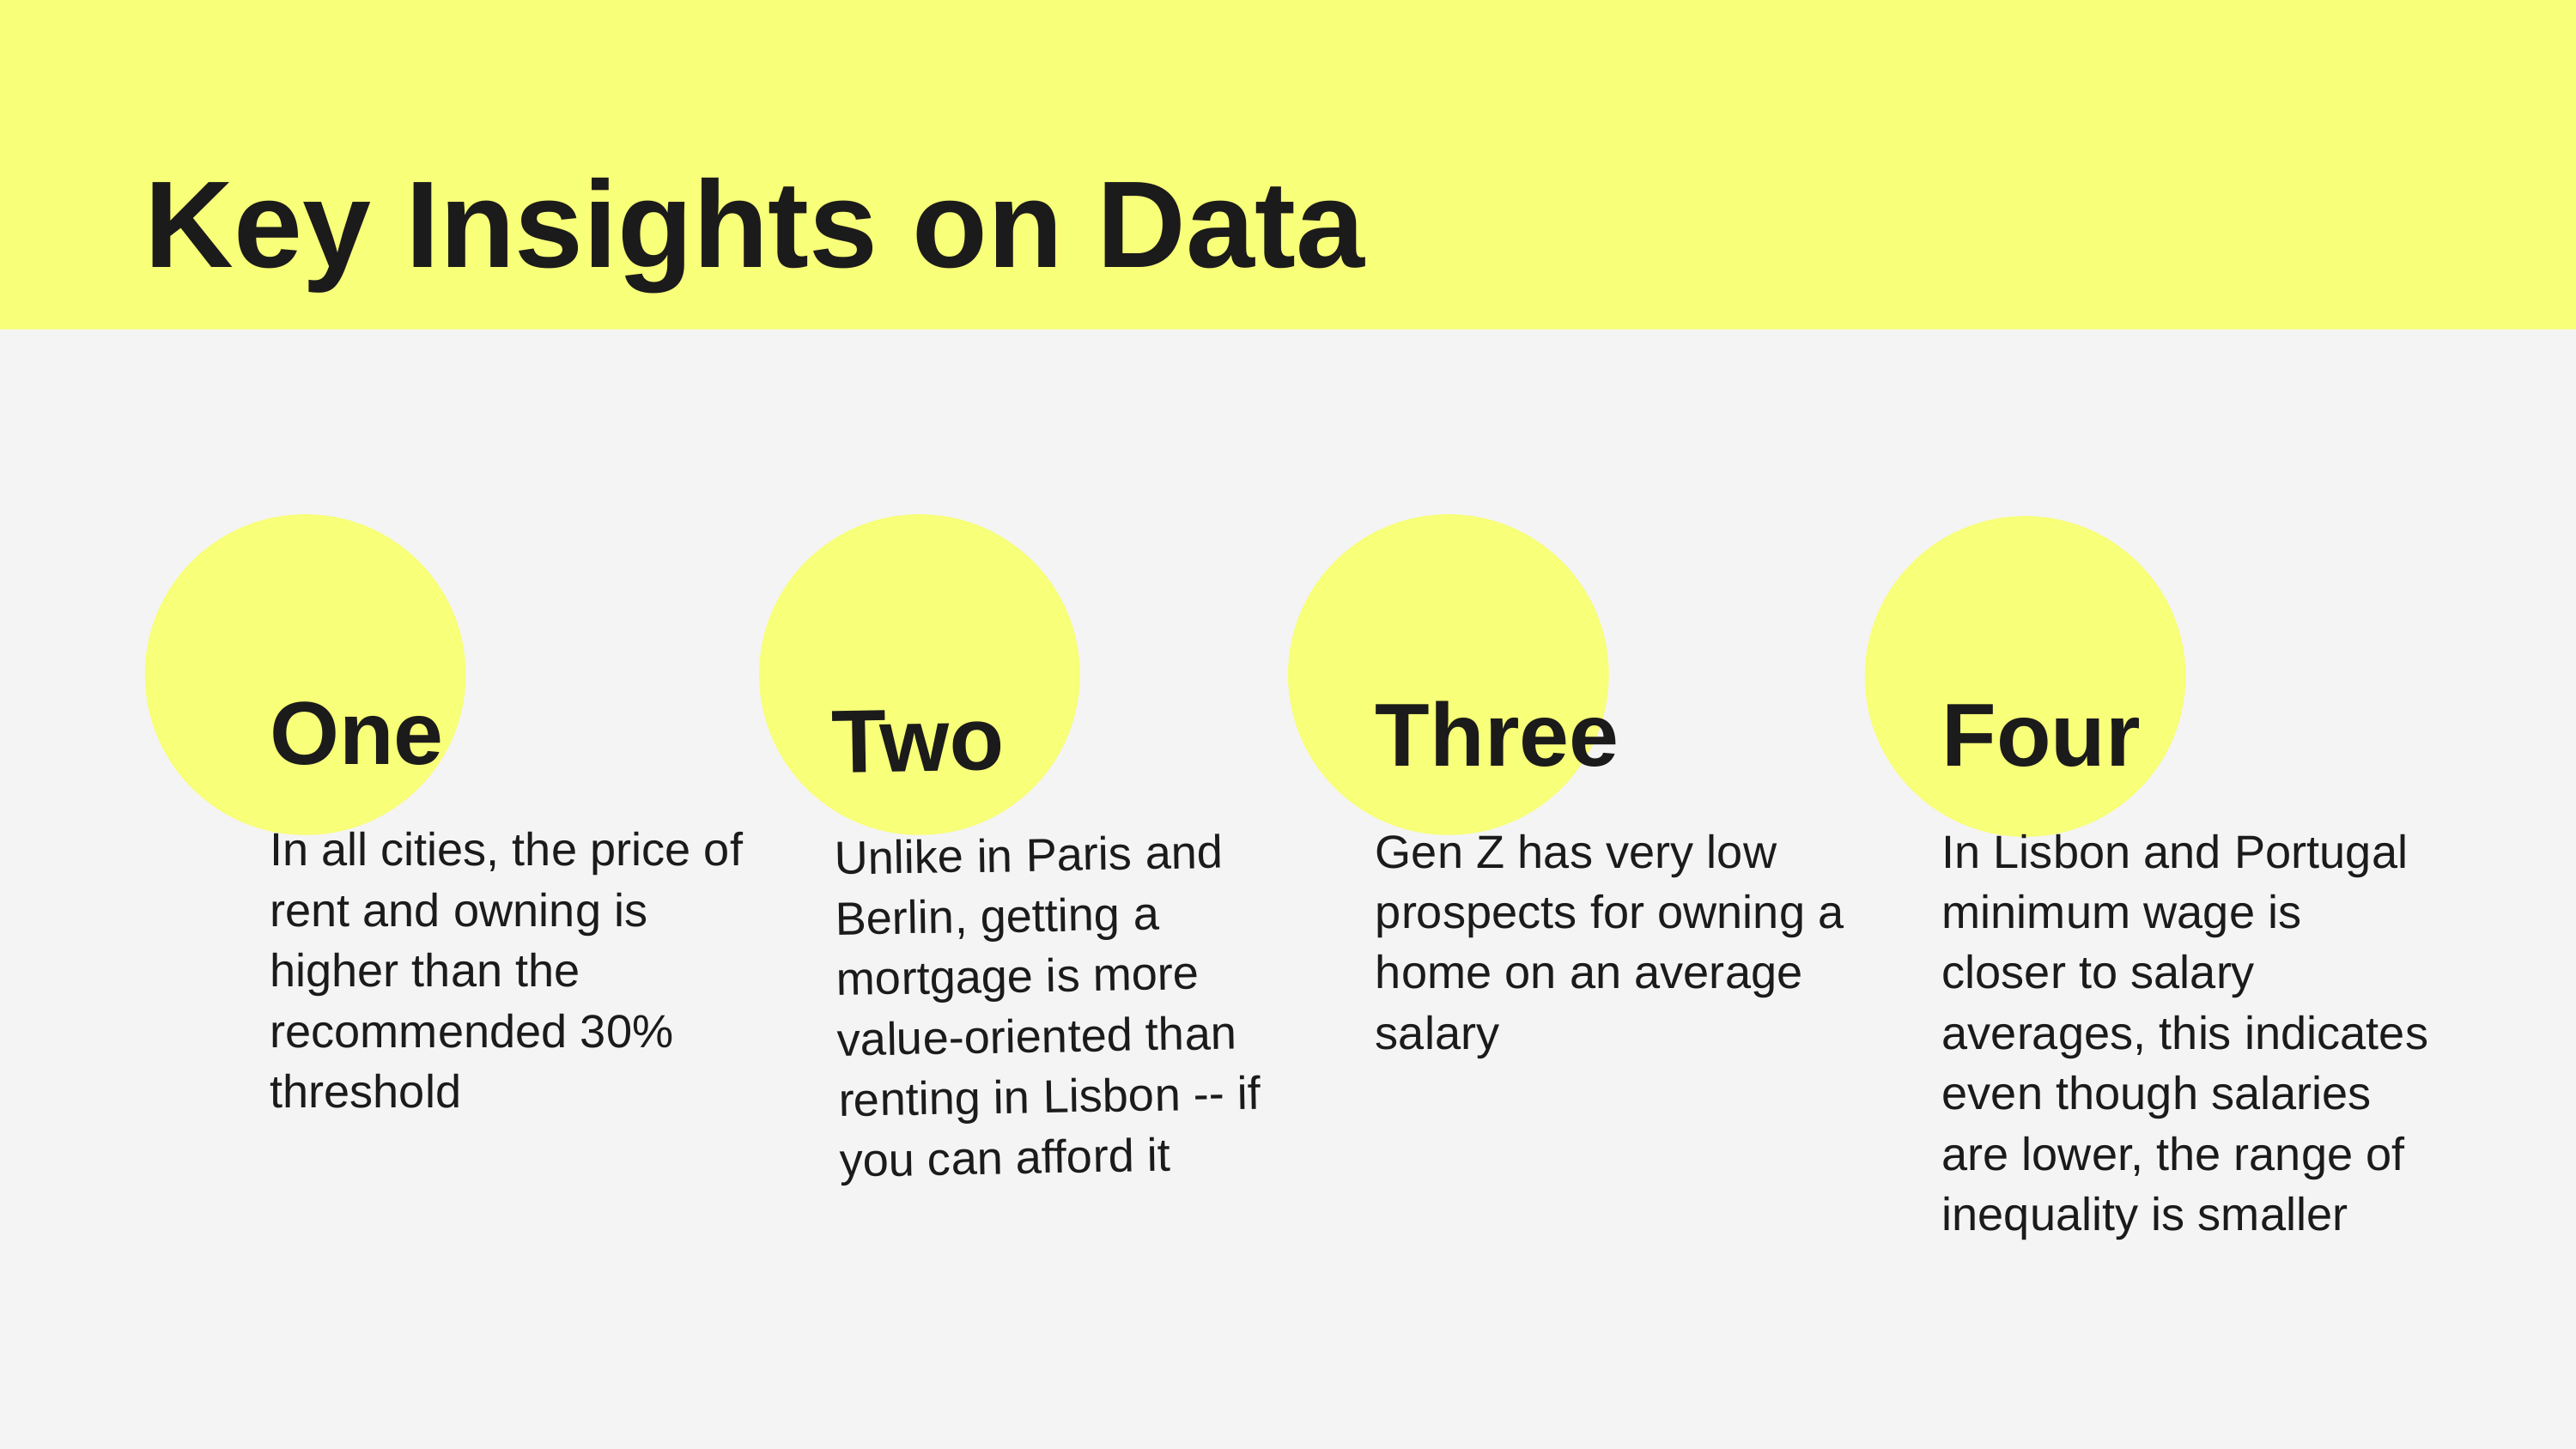

Key Insights on Data

One
In all cities, the price of rent and owning is higher than the recommended 30% threshold

Three
Gen Z has very low prospects for owning a home on an average salary

Four
In Lisbon and Portugal minimum wage is closer to salary averages, this indicates even though salaries are lower, the range of inequality is smaller

Two
Unlike in Paris and Berlin, getting a mortgage is more value-oriented than renting in Lisbon -- if you can afford it